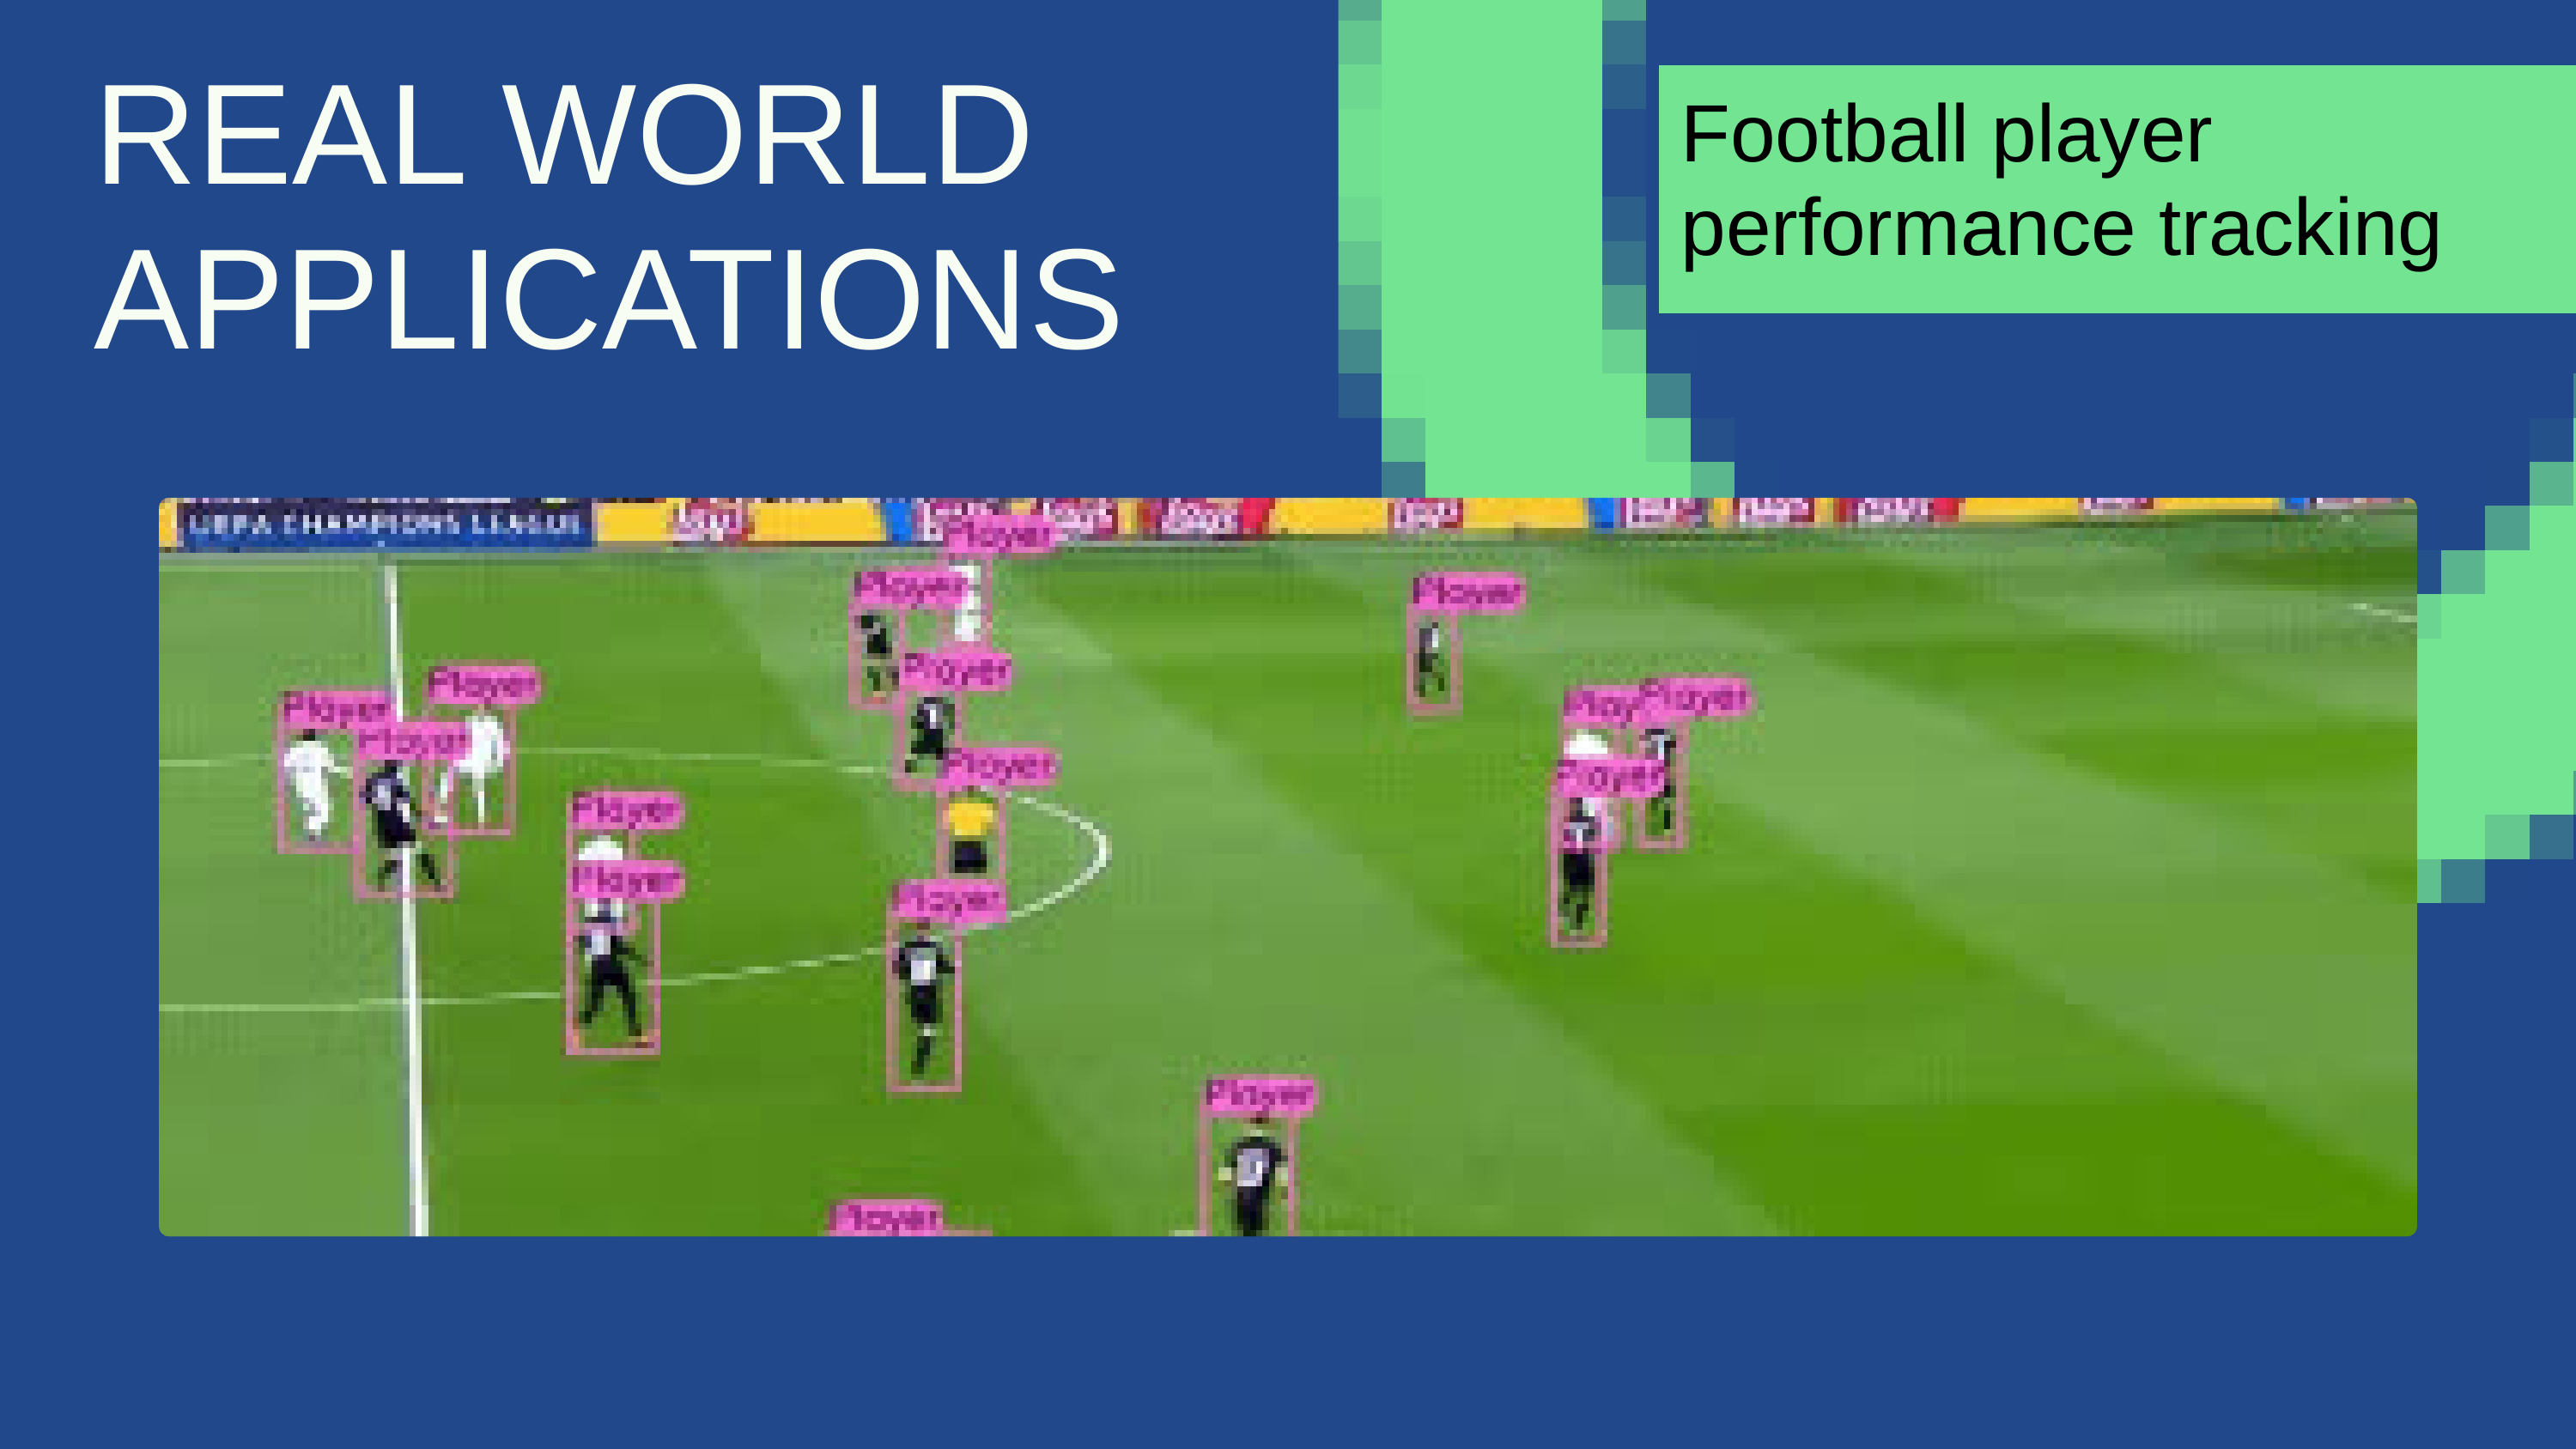

REAL WORLD APPLICATIONS

Football player performance tracking